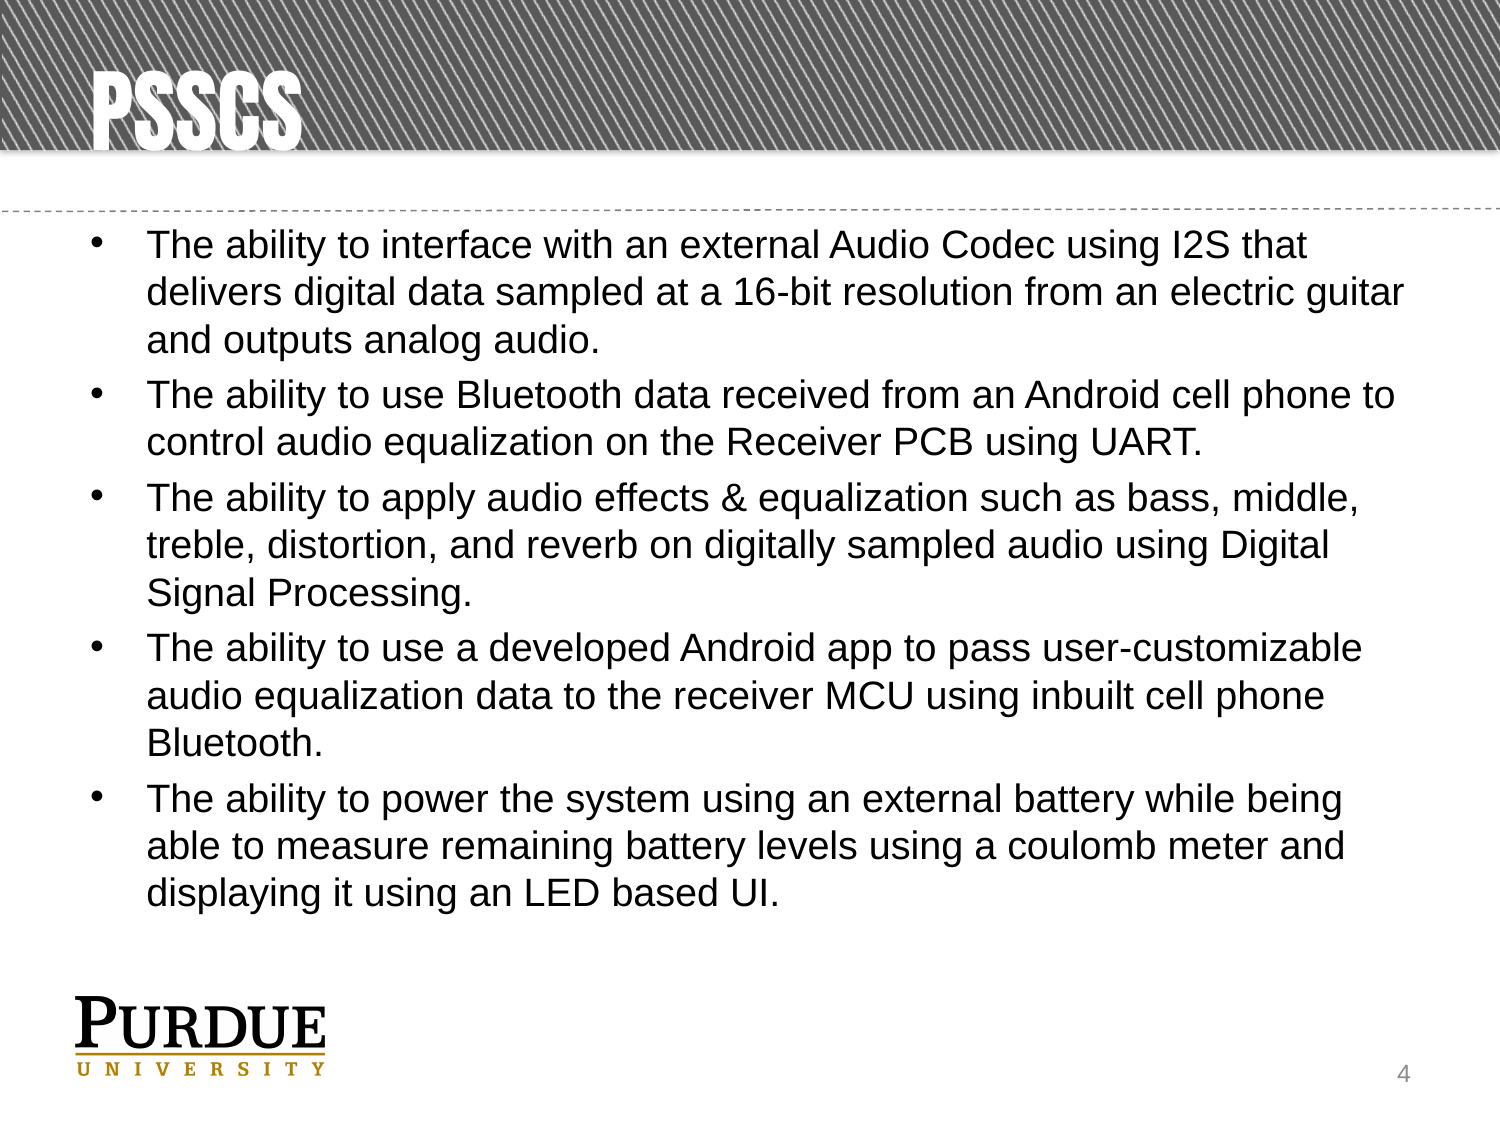

# PSSCs
The ability to interface with an external Audio Codec using I2S that delivers digital data sampled at a 16-bit resolution from an electric guitar and outputs analog audio.
The ability to use Bluetooth data received from an Android cell phone to control audio equalization on the Receiver PCB using UART.
The ability to apply audio effects & equalization such as bass, middle, treble, distortion, and reverb on digitally sampled audio using Digital Signal Processing.
The ability to use a developed Android app to pass user-customizable audio equalization data to the receiver MCU using inbuilt cell phone Bluetooth.
The ability to power the system using an external battery while being able to measure remaining battery levels using a coulomb meter and displaying it using an LED based UI.

4